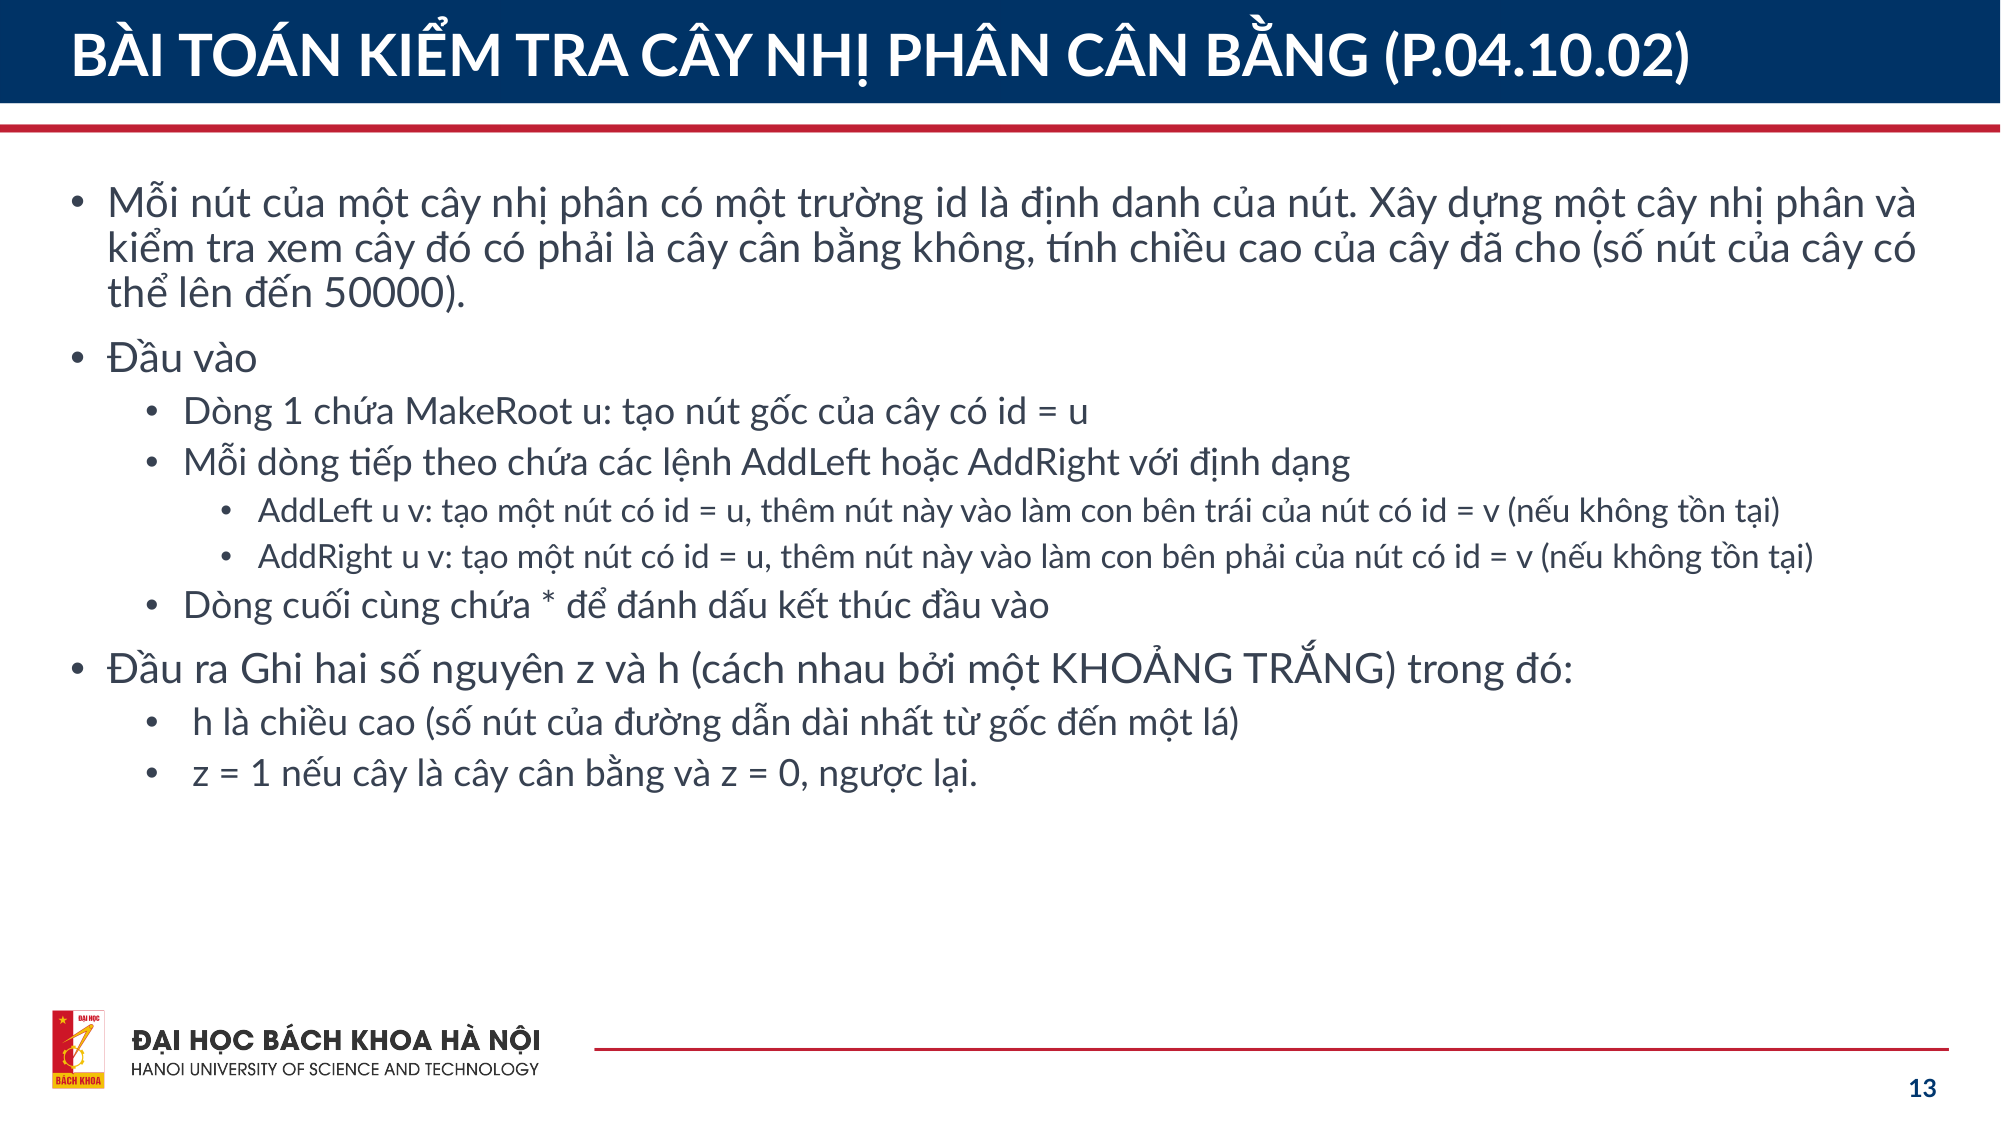

# BÀI TOÁN KIỂM TRA CÂY NHỊ PHÂN CÂN BẰNG (P.04.10.02)
Mỗi nút của một cây nhị phân có một trường id là định danh của nút. Xây dựng một cây nhị phân và kiểm tra xem cây đó có phải là cây cân bằng không, tính chiều cao của cây đã cho (số nút của cây có thể lên đến 50000).
Đầu vào
Dòng 1 chứa MakeRoot u: tạo nút gốc của cây có id = u
Mỗi dòng tiếp theo chứa các lệnh AddLeft hoặc AddRight với định dạng
AddLeft u v: tạo một nút có id = u, thêm nút này vào làm con bên trái của nút có id = v (nếu không tồn tại)
AddRight u v: tạo một nút có id = u, thêm nút này vào làm con bên phải của nút có id = v (nếu không tồn tại)
Dòng cuối cùng chứa * để đánh dấu kết thúc đầu vào
Đầu ra Ghi hai số nguyên z và h (cách nhau bởi một KHOẢNG TRẮNG) trong đó:
 h là chiều cao (số nút của đường dẫn dài nhất từ gốc đến một lá)
 z = 1 nếu cây là cây cân bằng và z = 0, ngược lại.

13